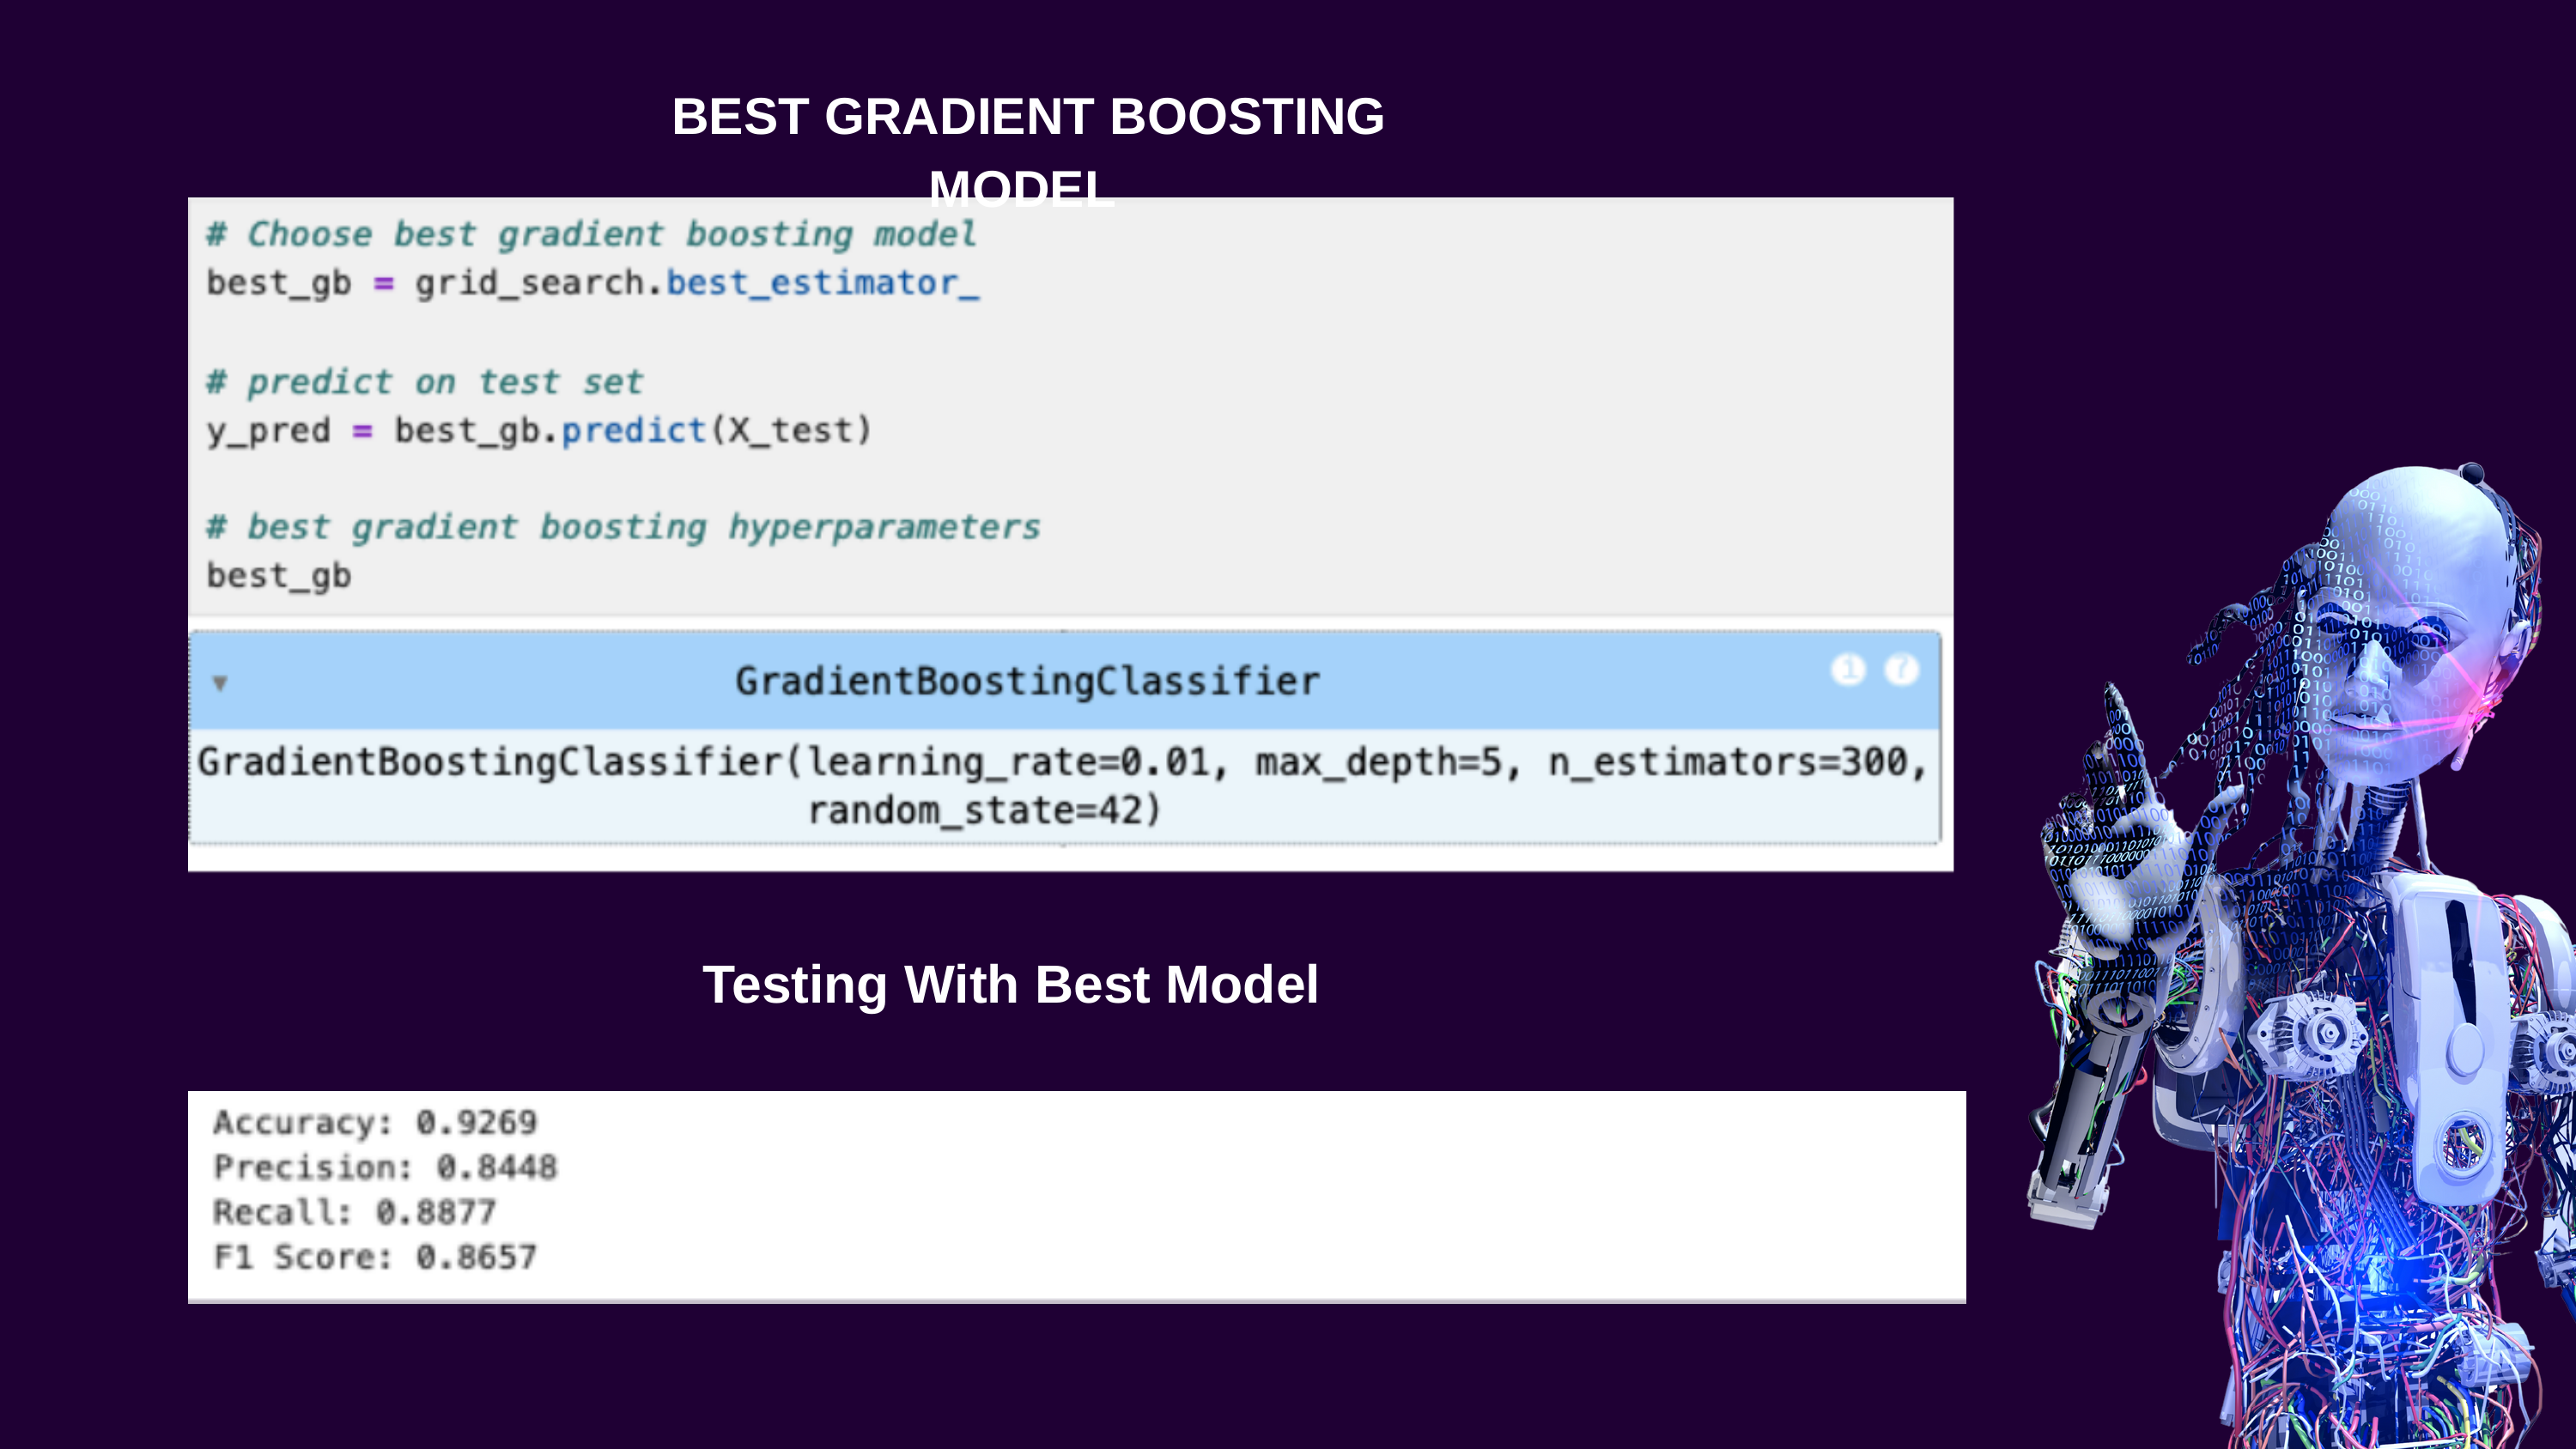

BEST GRADIENT BOOSTING MODEL

Testing With Best Model